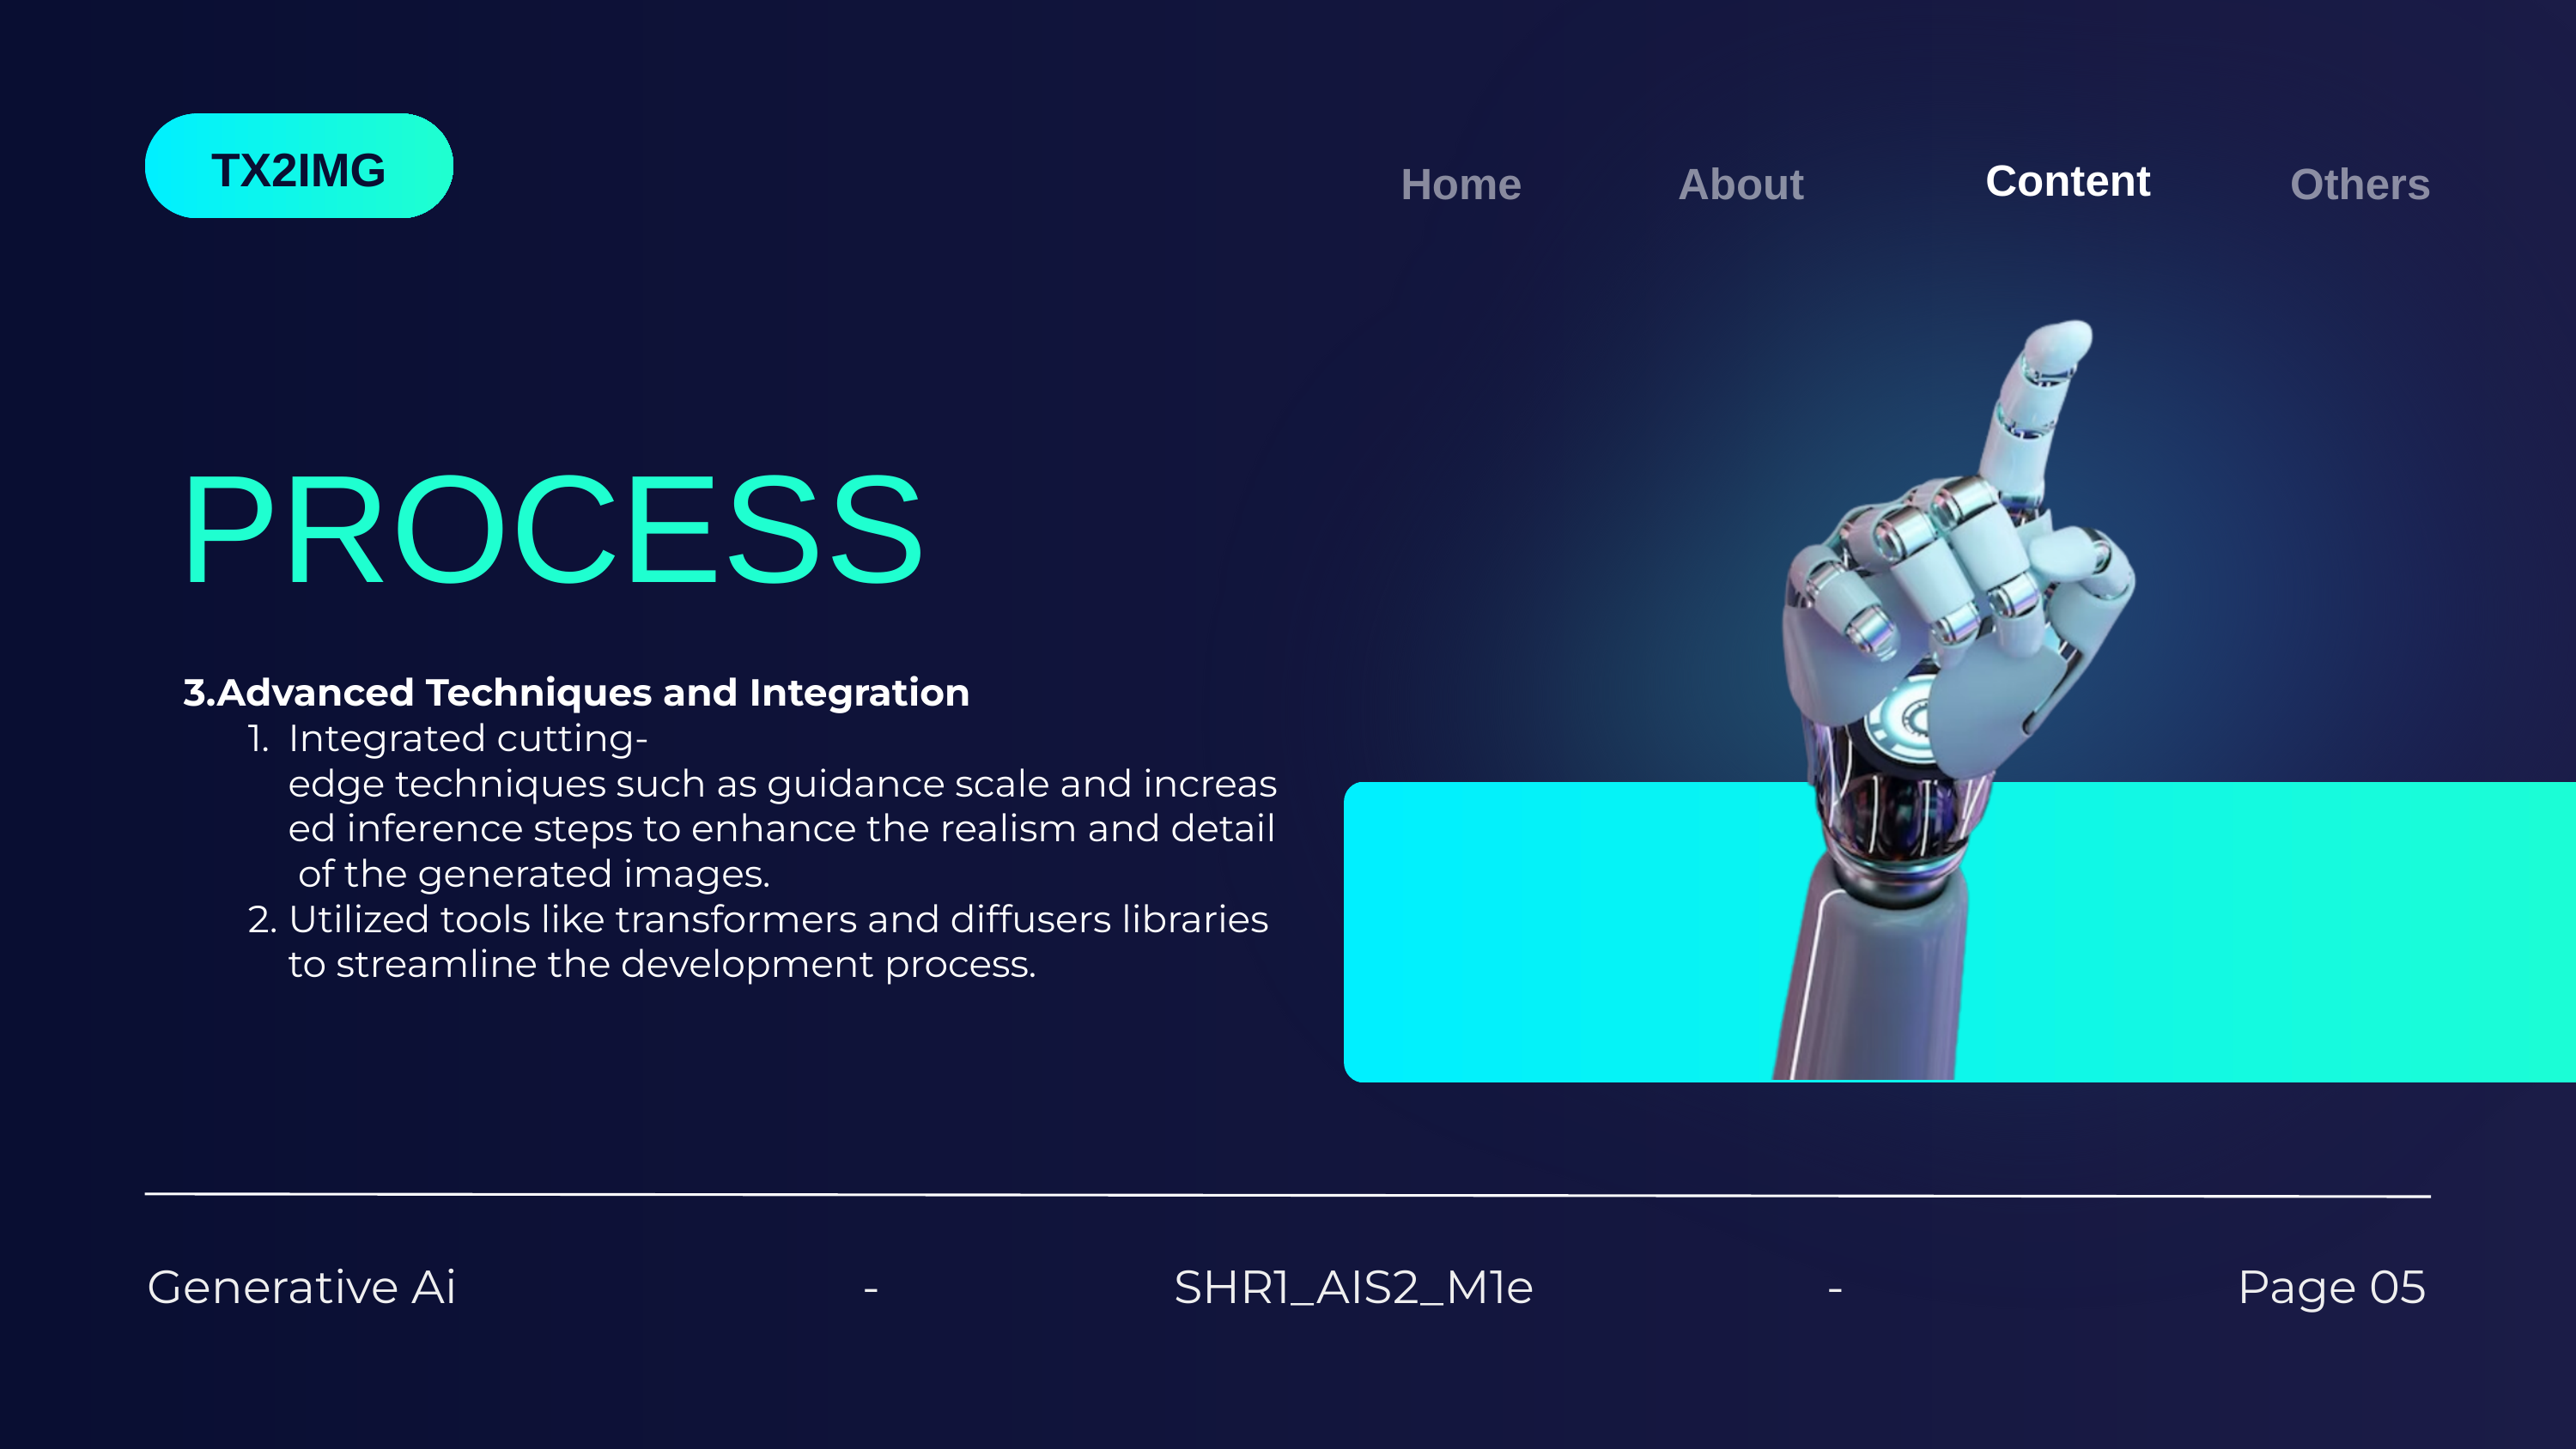

TX2IMG
Content
Home
Others
About

PROCESS
3.Advanced Techniques and Integration
Integrated cutting-edge techniques such as guidance scale and increased inference steps to enhance the realism and detail of the generated images.
Utilized tools like transformers and diffusers libraries to streamline the development process.

Generative Ai
-
SHR1_AIS2_M1e
-
Page 05